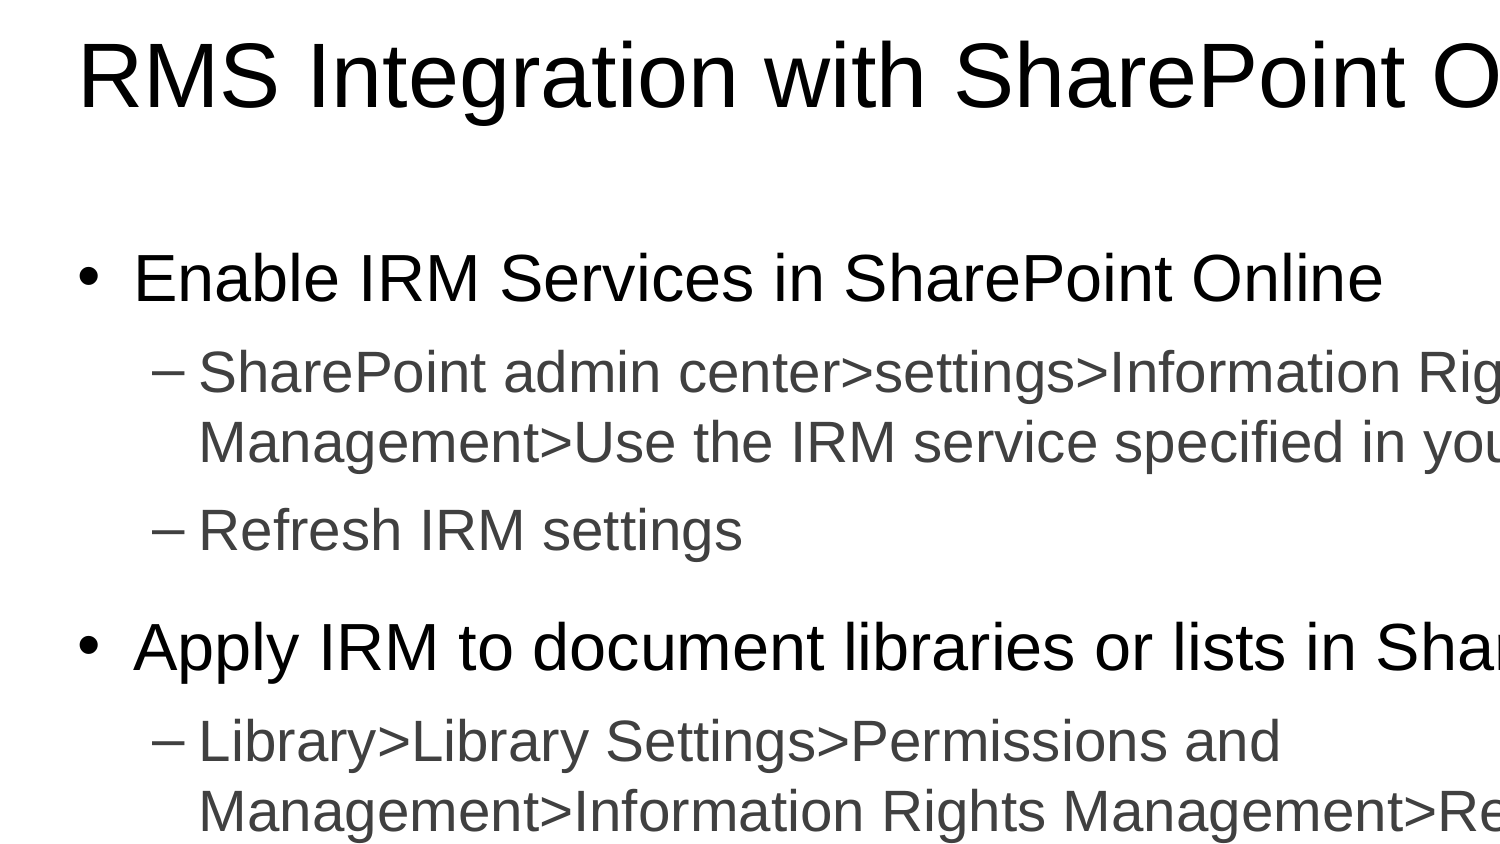

# RMS Integration with SharePoint Online
Enable IRM Services in SharePoint Online
SharePoint admin center>settings>Information Rights Management>Use the IRM service specified in your configuration
Refresh IRM settings
Apply IRM to document libraries or lists in SharePoint Online
Library>Library Settings>Permissions and Management>Information Rights Management>Restrict permissions on this library on download
Configure document access rights